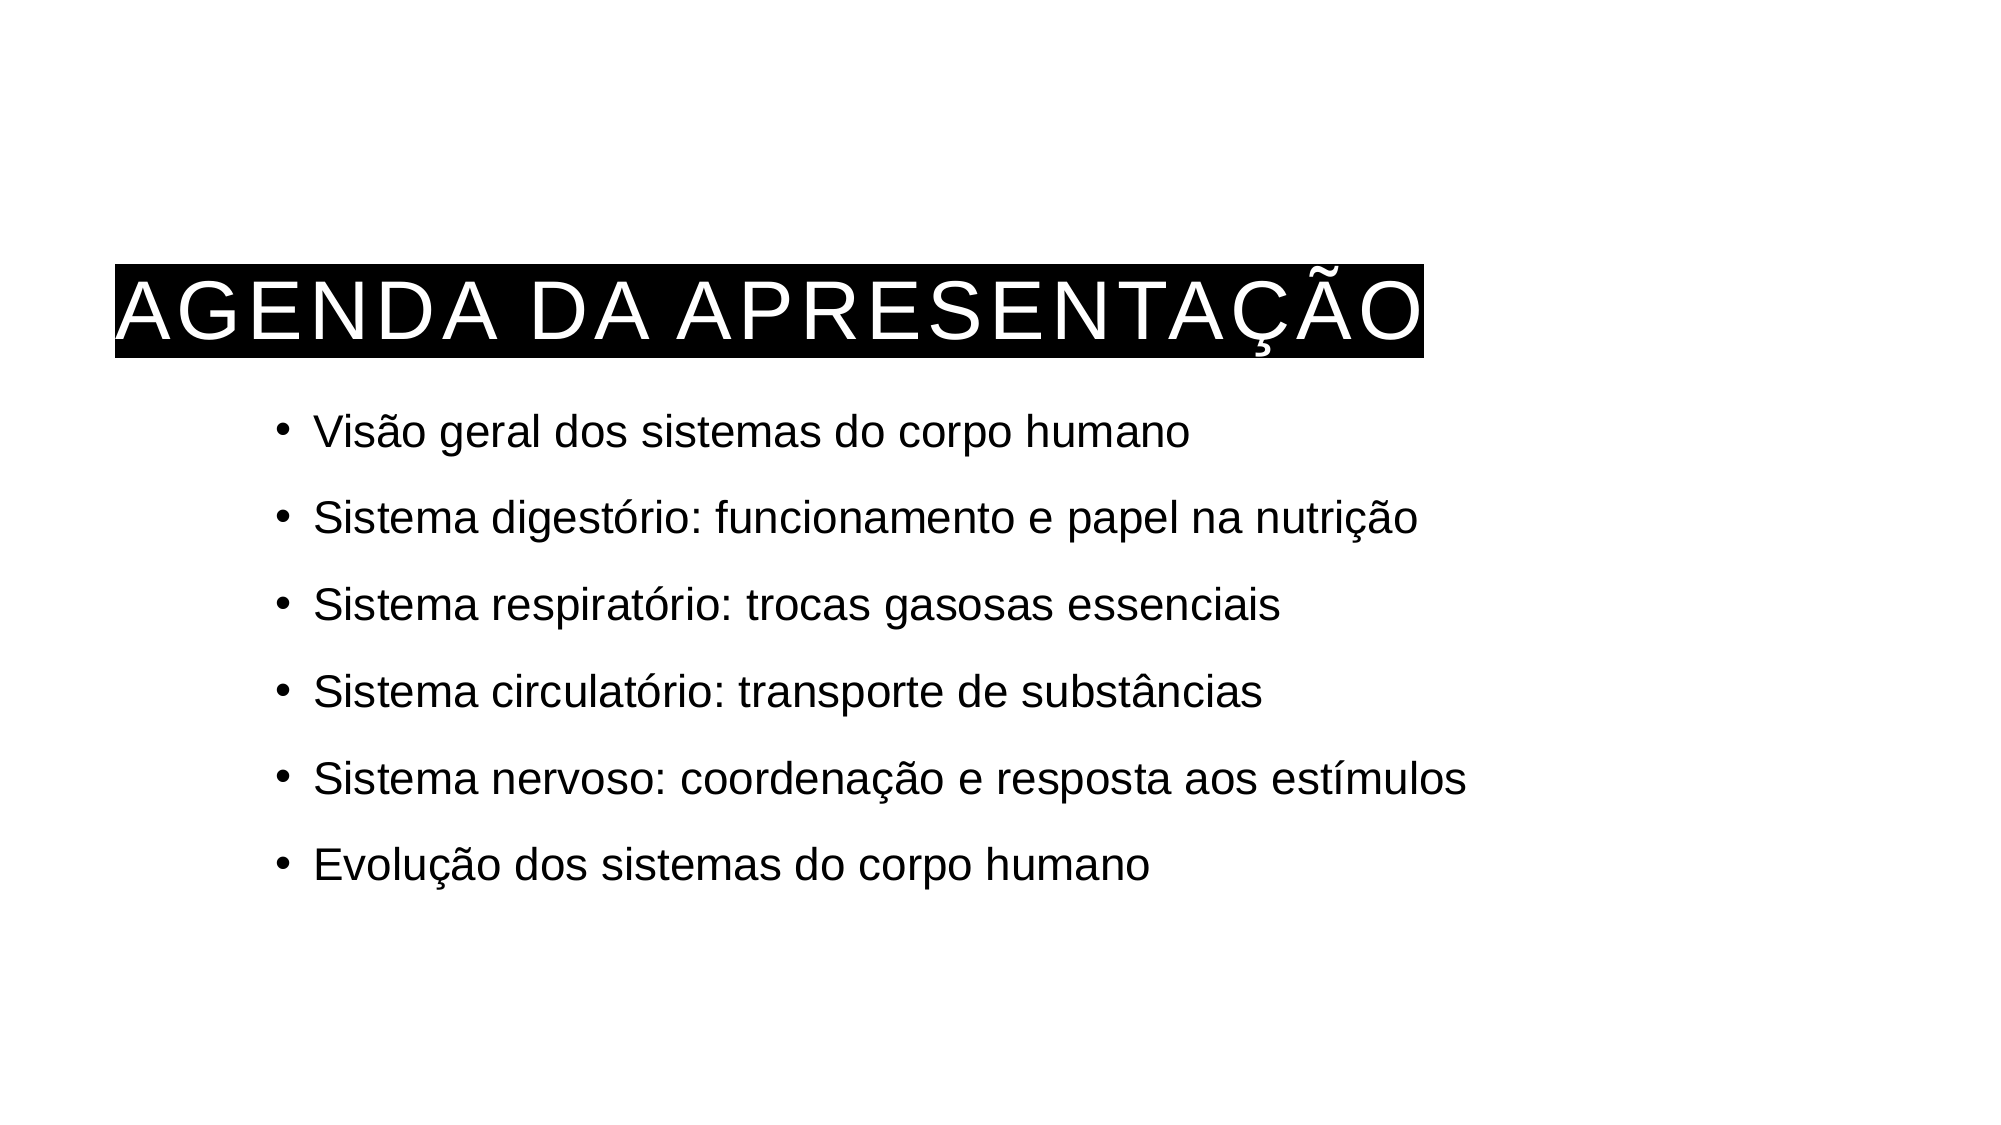

# Agenda da Apresentação
Visão geral dos sistemas do corpo humano
Sistema digestório: funcionamento e papel na nutrição
Sistema respiratório: trocas gasosas essenciais
Sistema circulatório: transporte de substâncias
Sistema nervoso: coordenação e resposta aos estímulos
Evolução dos sistemas do corpo humano